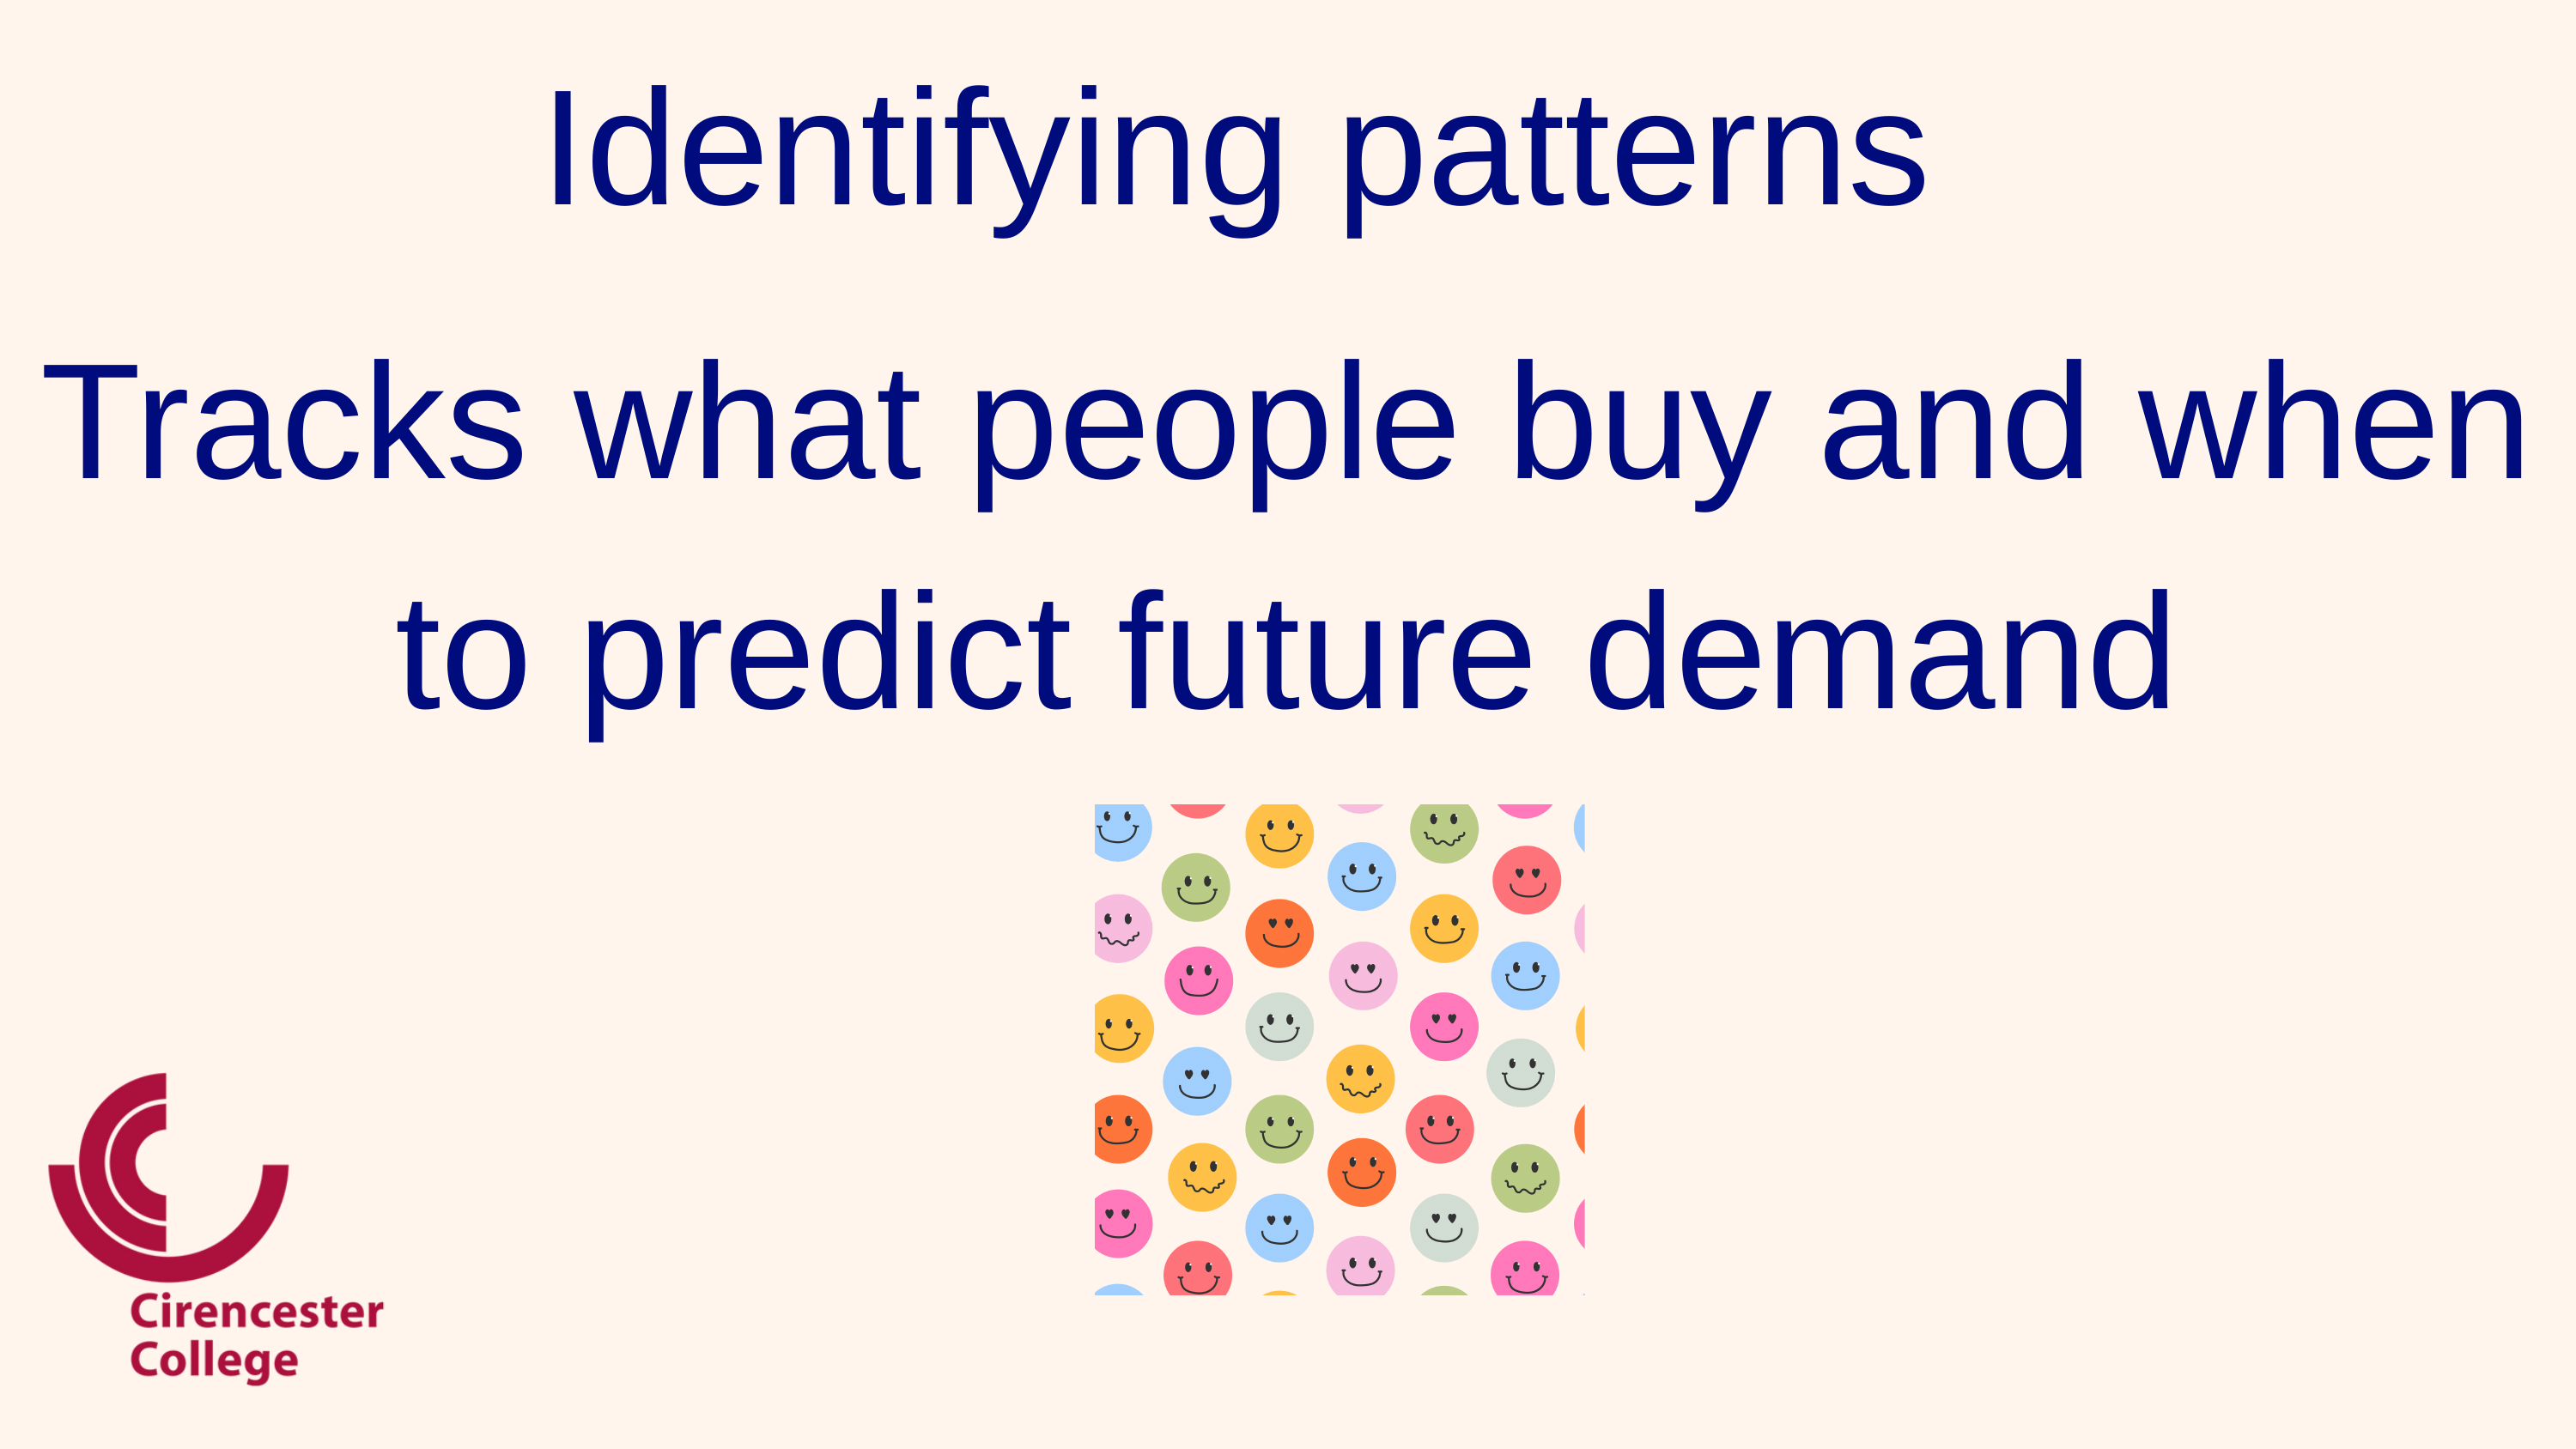

Identifying patterns
Tracks what people buy and when to predict future demand